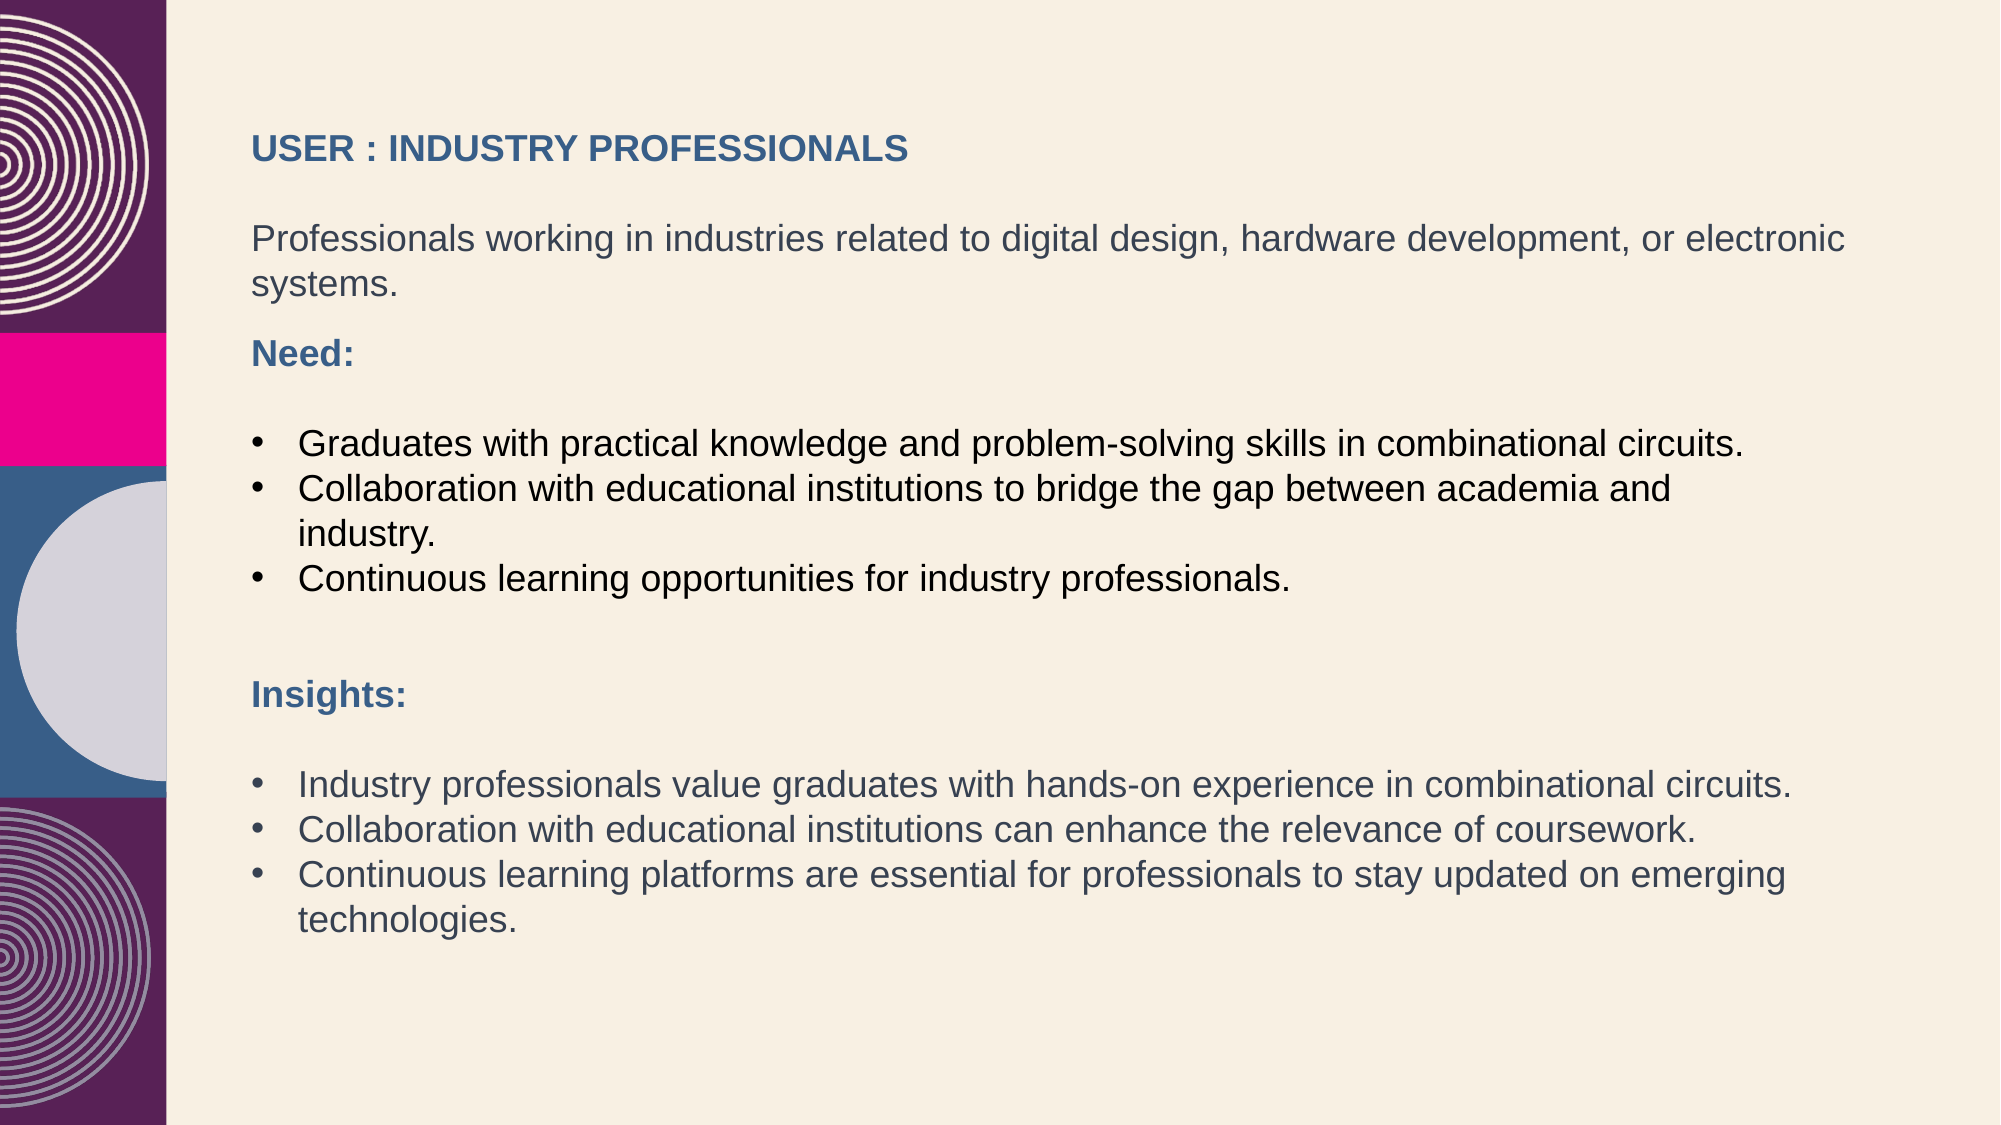

USER : INDUSTRY PROFESSIONALS

Professionals working in industries related to digital design, hardware development, or electronic systems.
Need:

Graduates with practical knowledge and problem-solving skills in combinational circuits.
Collaboration with educational institutions to bridge the gap between academia and industry.
Continuous learning opportunities for industry professionals.
Insights:

Industry professionals value graduates with hands-on experience in combinational circuits.
Collaboration with educational institutions can enhance the relevance of coursework.
Continuous learning platforms are essential for professionals to stay updated on emerging technologies.